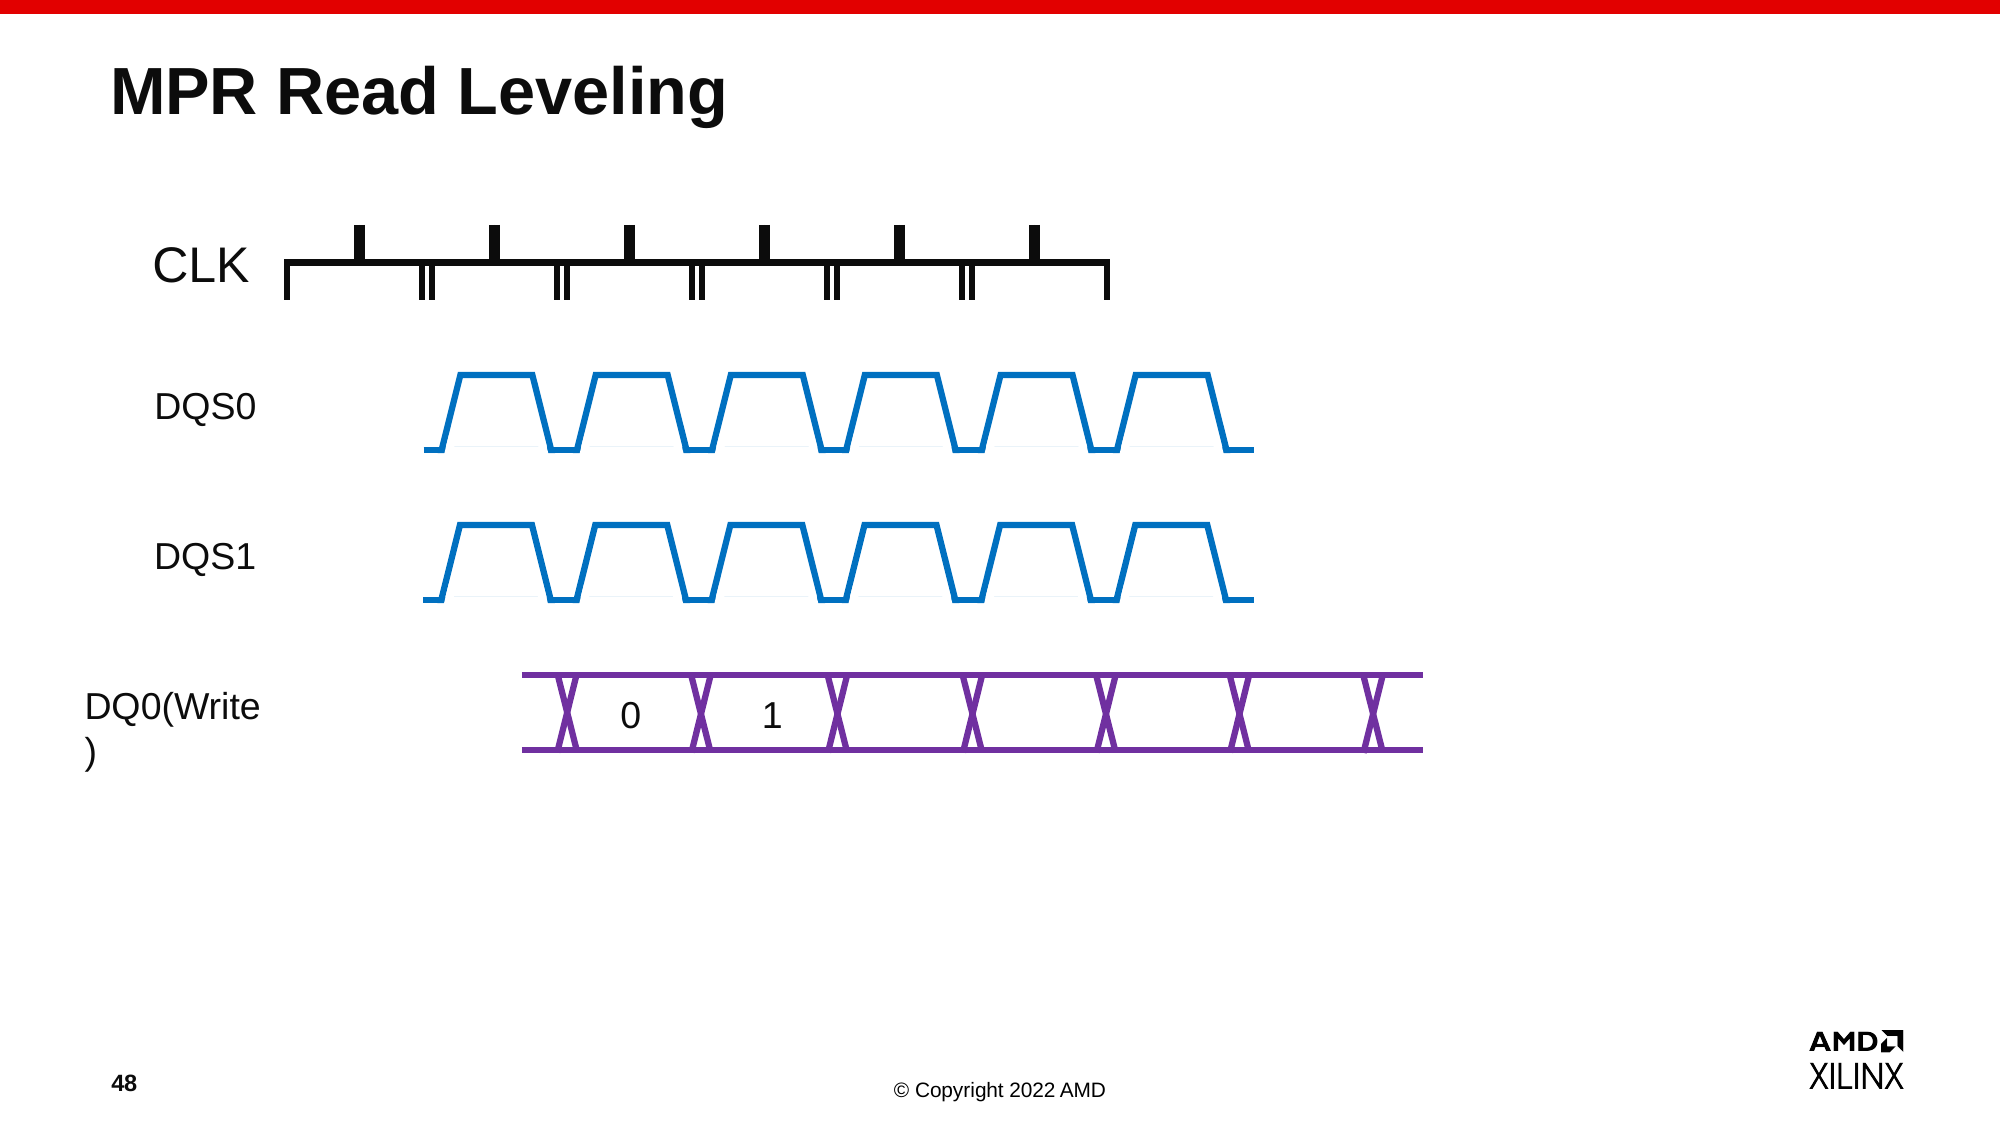

0
# MPR Read Leveling
CLK
DQS0

DQS1

DQ0(Write)
0
1
48